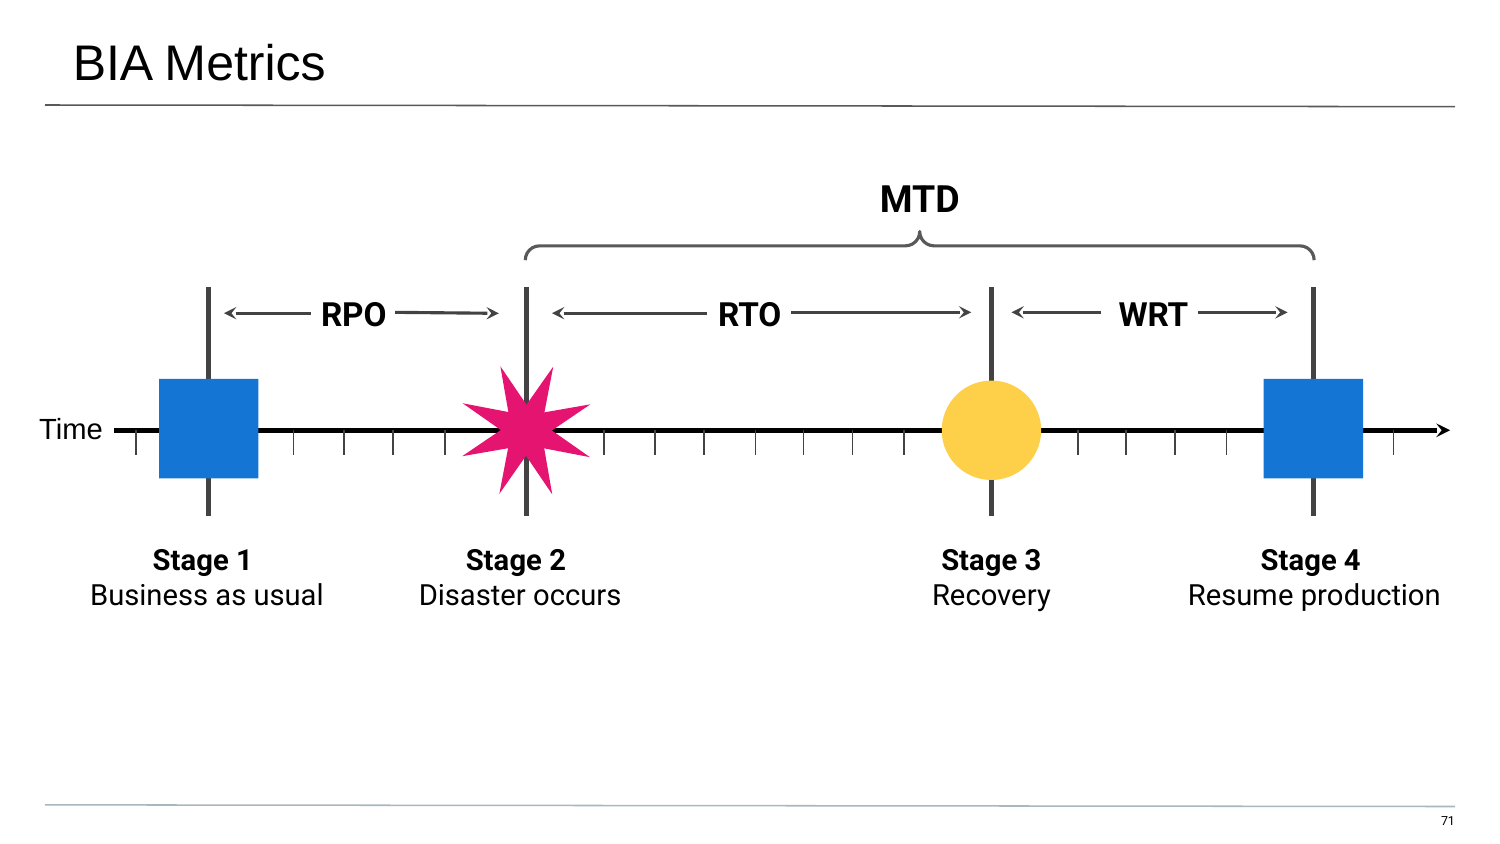

# BIA Metrics

MTD
RPO
RTO
WRT

Time
Stage 1
Business as usual
Stage 2
Disaster occurs
Stage 3 Recovery
Stage 4
Resume production
Source
71